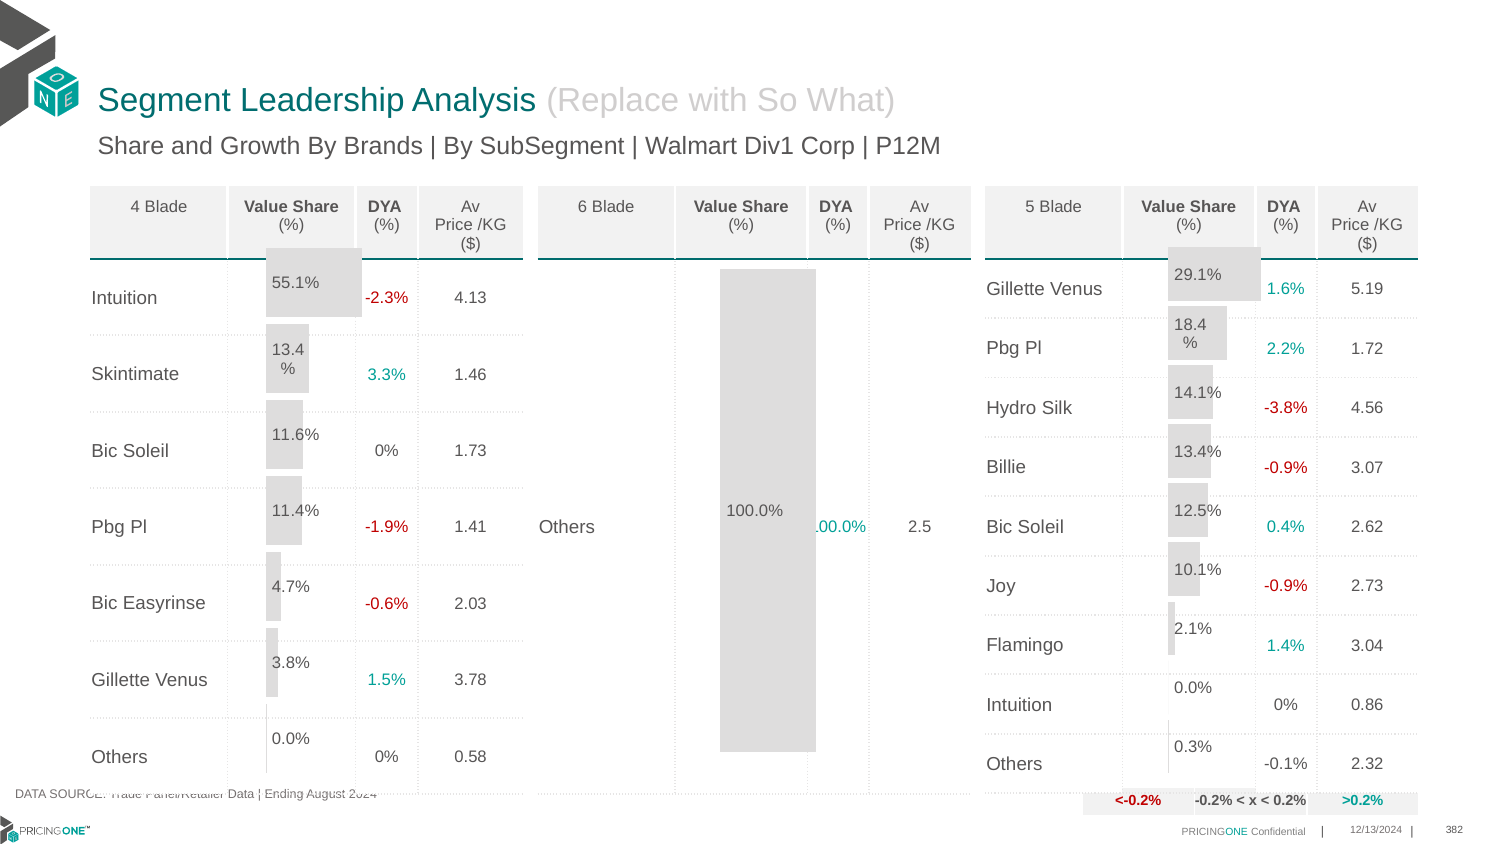

# Segment Leadership Analysis (Replace with So What)
Share and Growth By Brands | By SubSegment | Walmart Div1 Corp | P12M
| 6 Blade | Value Share (%) | DYA (%) | Av Price /KG ($) |
| --- | --- | --- | --- |
| Others |  | 100.0% | 2.5 |
| 4 Blade | Value Share (%) | DYA (%) | Av Price /KG ($) |
| --- | --- | --- | --- |
| Intuition |  | -2.3% | 4.13 |
| Skintimate |  | 3.3% | 1.46 |
| Bic Soleil |  | 0% | 1.73 |
| Pbg Pl |  | -1.9% | 1.41 |
| Bic Easyrinse |  | -0.6% | 2.03 |
| Gillette Venus |  | 1.5% | 3.78 |
| Others |  | 0% | 0.58 |
| 5 Blade | Value Share (%) | DYA (%) | Av Price /KG ($) |
| --- | --- | --- | --- |
| Gillette Venus |  | 1.6% | 5.19 |
| Pbg Pl |  | 2.2% | 1.72 |
| Hydro Silk |  | -3.8% | 4.56 |
| Billie |  | -0.9% | 3.07 |
| Bic Soleil |  | 0.4% | 2.62 |
| Joy |  | -0.9% | 2.73 |
| Flamingo |  | 1.4% | 3.04 |
| Intuition |  | 0% | 0.86 |
| Others |  | -0.1% | 2.32 |

### Chart

| Category | Walmart Div1 Corp | 4 Blade |
|---|---|
|  | 0.5514095117367792 |

### Chart

| Category | Walmart Div1 Corp | 6 Blade |
|---|---|
|  | 1.0 |

### Chart

| Category | Walmart Div1 Corp | 5 Blade |
|---|---|
|  | 0.2908642069340783 |
DATA SOURCE: Trade Panel/Retailer Data | Ending August 2024
| <-0.2% | -0.2% < x < 0.2% | >0.2% |
| --- | --- | --- |

12/13/2024
382